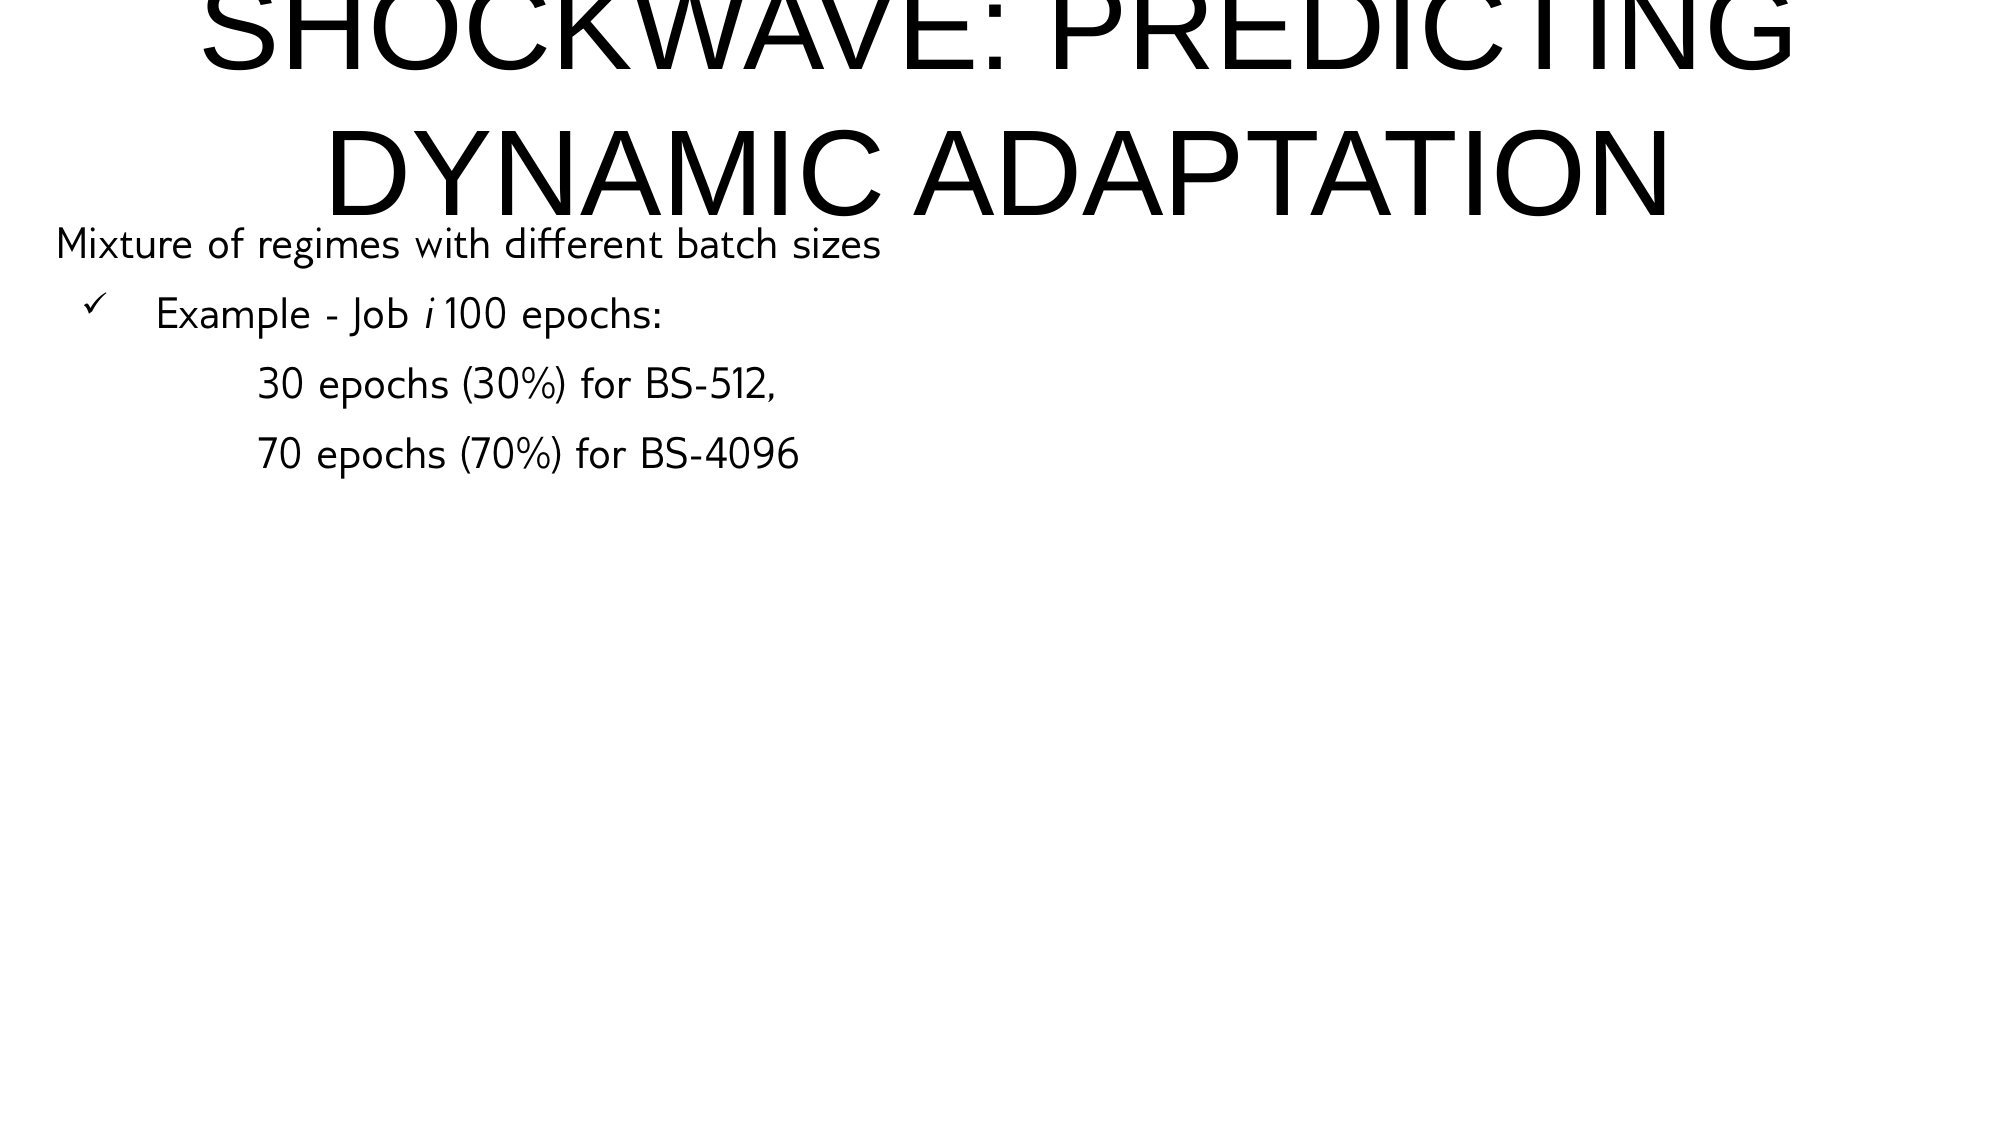

# SHOCKWAVE: PREDICTING DYNAMIC ADAPTATION
Mixture of regimes with different batch sizes
Example - Job i 100 epochs:
	  30 epochs (30%) for BS-512,
	  70 epochs (70%) for BS-4096